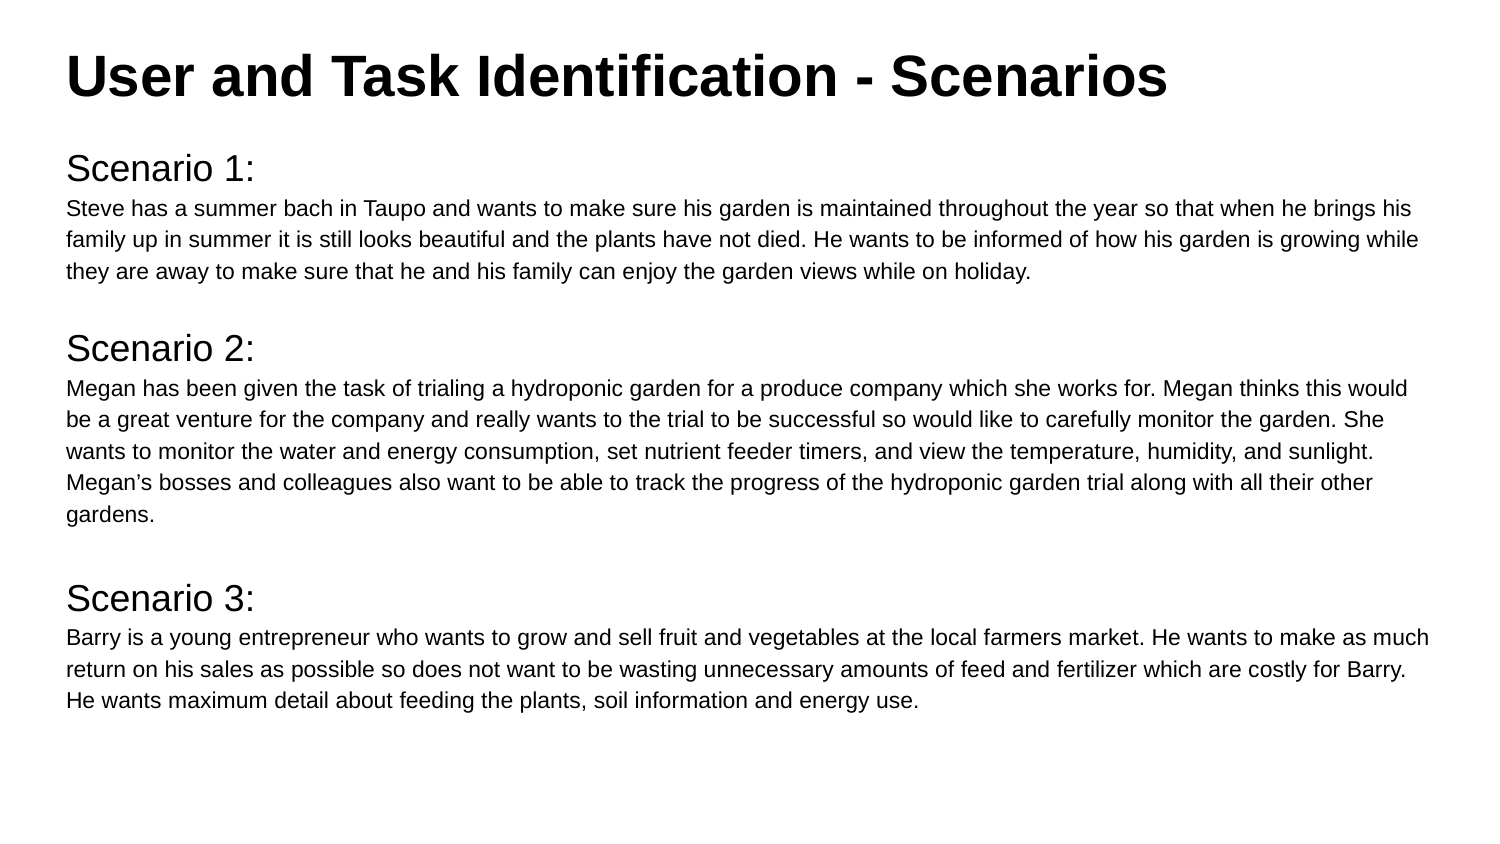

# User and Task Identification - Scenarios
Scenario 1:
Steve has a summer bach in Taupo and wants to make sure his garden is maintained throughout the year so that when he brings his family up in summer it is still looks beautiful and the plants have not died. He wants to be informed of how his garden is growing while they are away to make sure that he and his family can enjoy the garden views while on holiday.

Scenario 2:
Megan has been given the task of trialing a hydroponic garden for a produce company which she works for. Megan thinks this would be a great venture for the company and really wants to the trial to be successful so would like to carefully monitor the garden. She wants to monitor the water and energy consumption, set nutrient feeder timers, and view the temperature, humidity, and sunlight. Megan’s bosses and colleagues also want to be able to track the progress of the hydroponic garden trial along with all their other gardens.

Scenario 3:
Barry is a young entrepreneur who wants to grow and sell fruit and vegetables at the local farmers market. He wants to make as much return on his sales as possible so does not want to be wasting unnecessary amounts of feed and fertilizer which are costly for Barry. He wants maximum detail about feeding the plants, soil information and energy use.